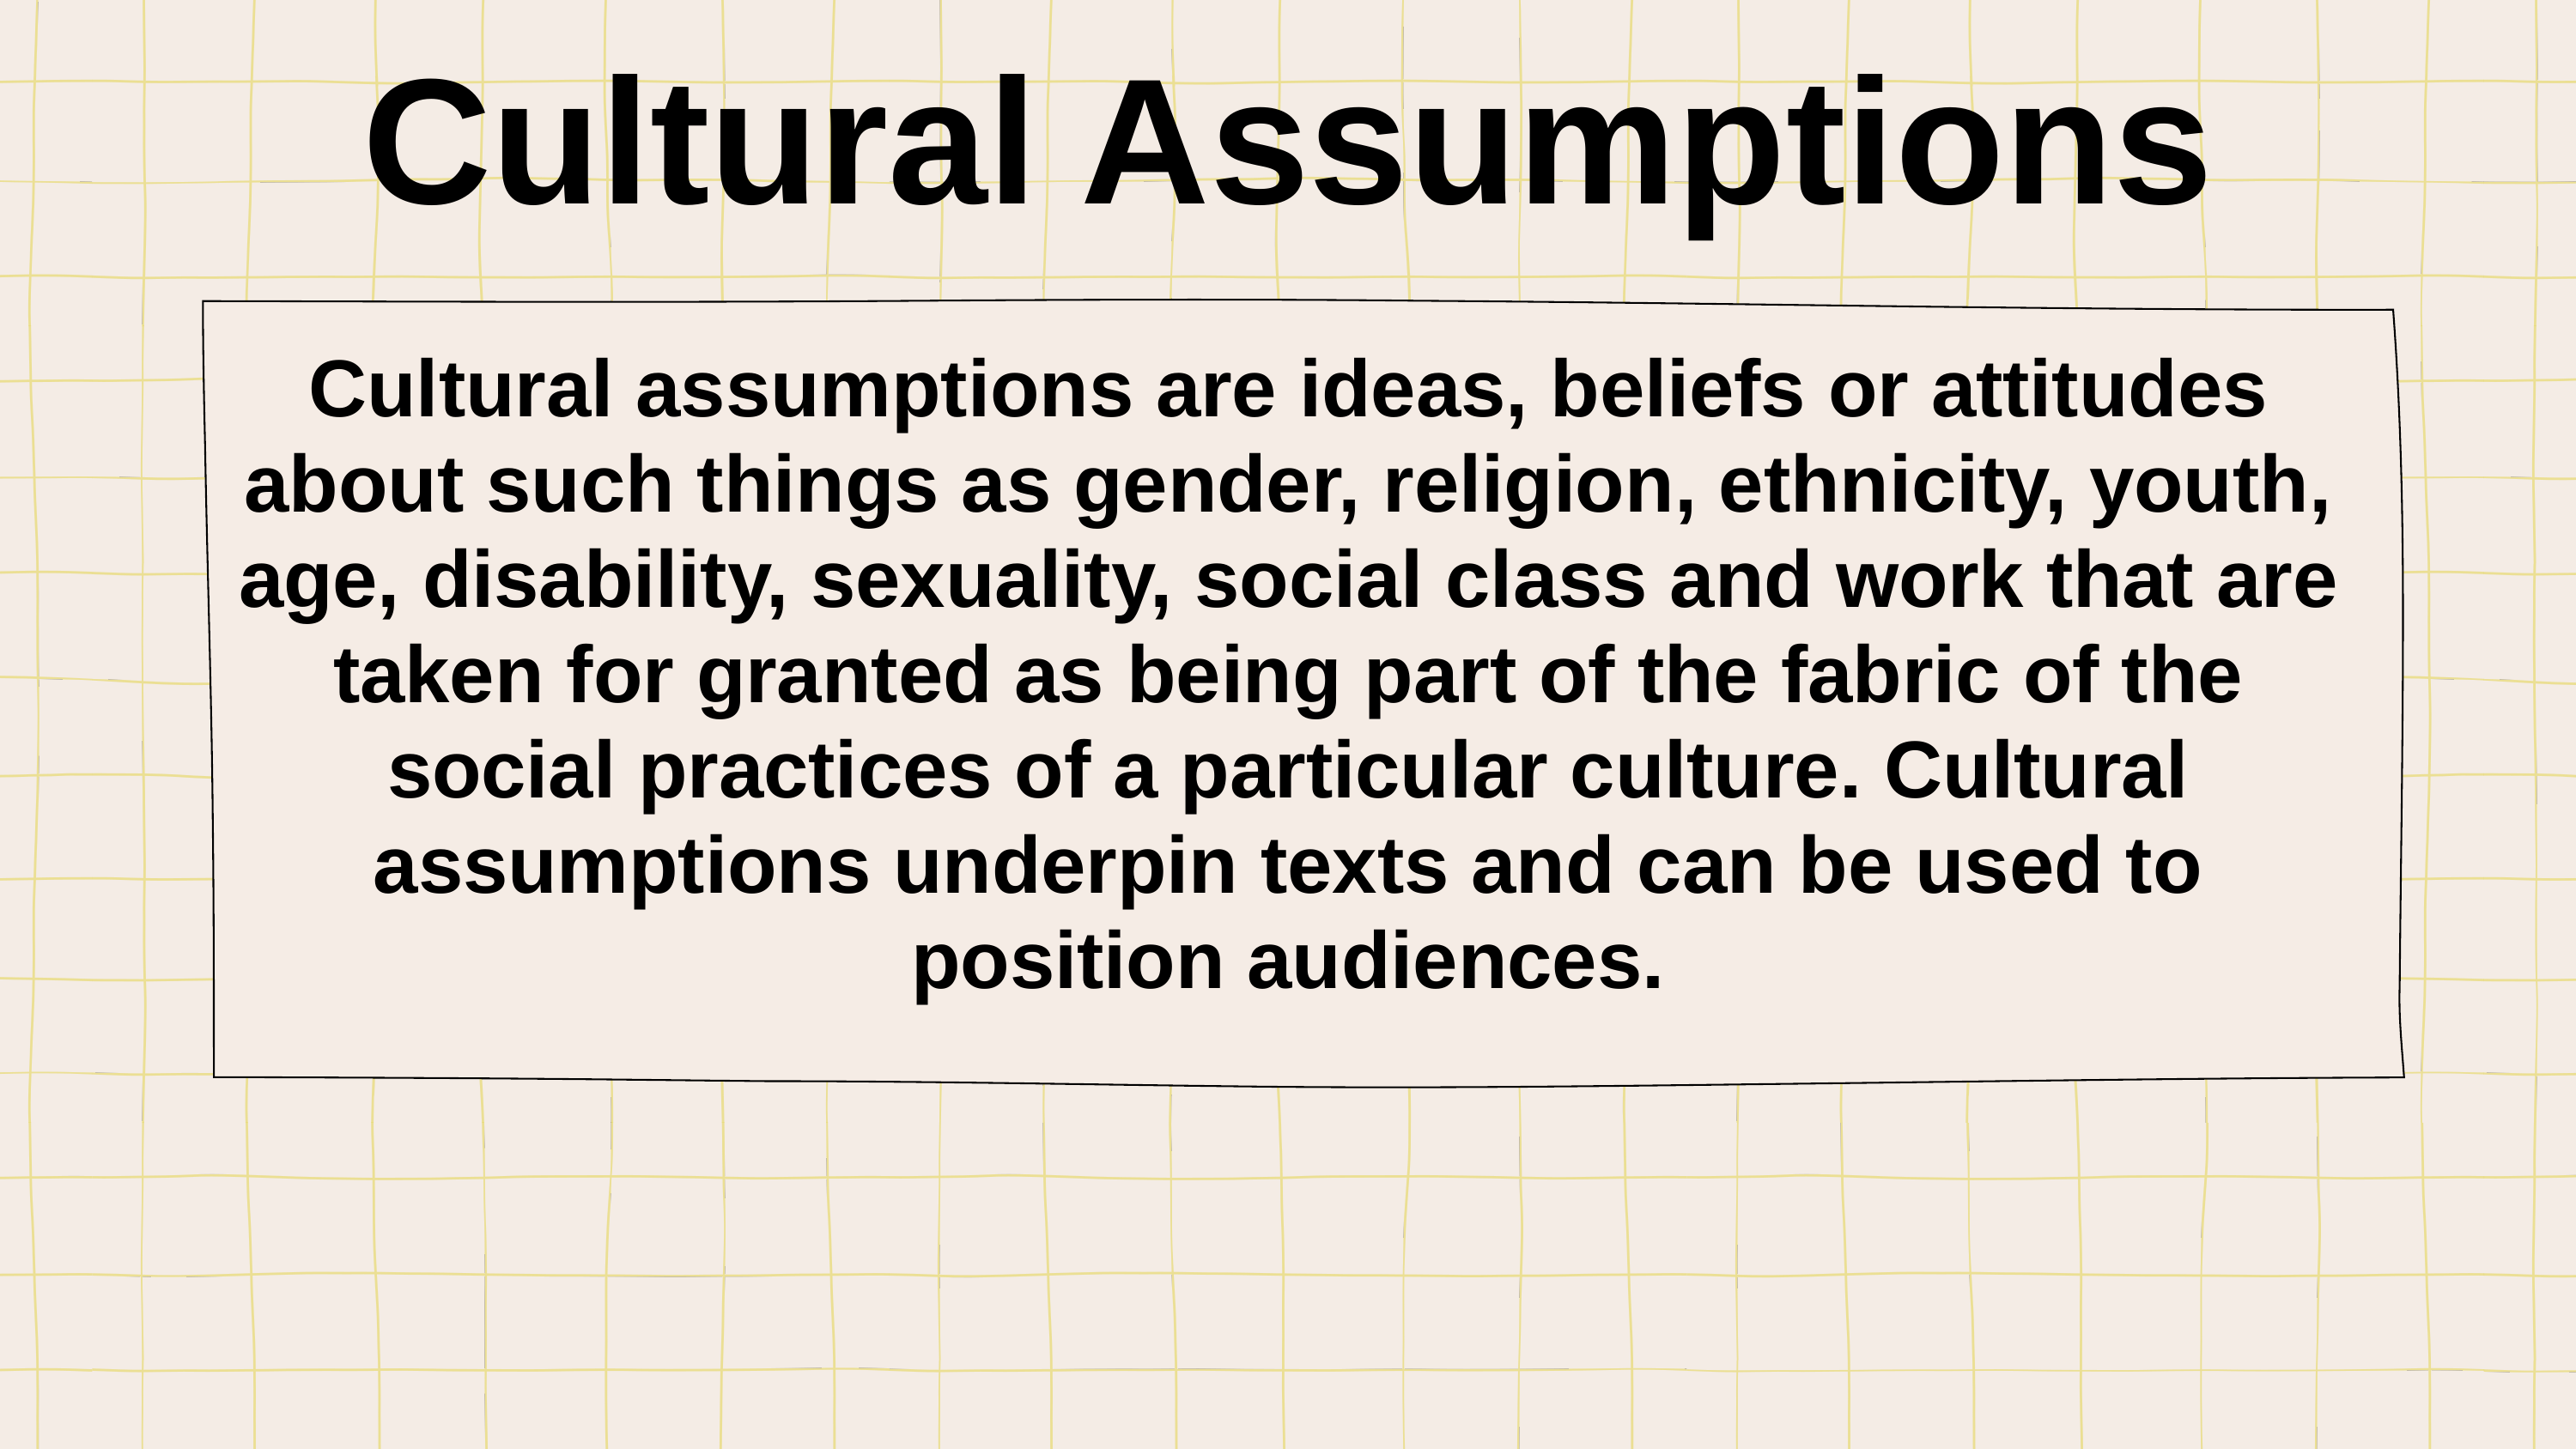

Cultural Assumptions

Cultural assumptions are ideas, beliefs or attitudes about such things as gender, religion, ethnicity, youth, age, disability, sexuality, social class and work that are taken for granted as being part of the fabric of the social practices of a particular culture. Cultural assumptions underpin texts and can be used to position audiences.